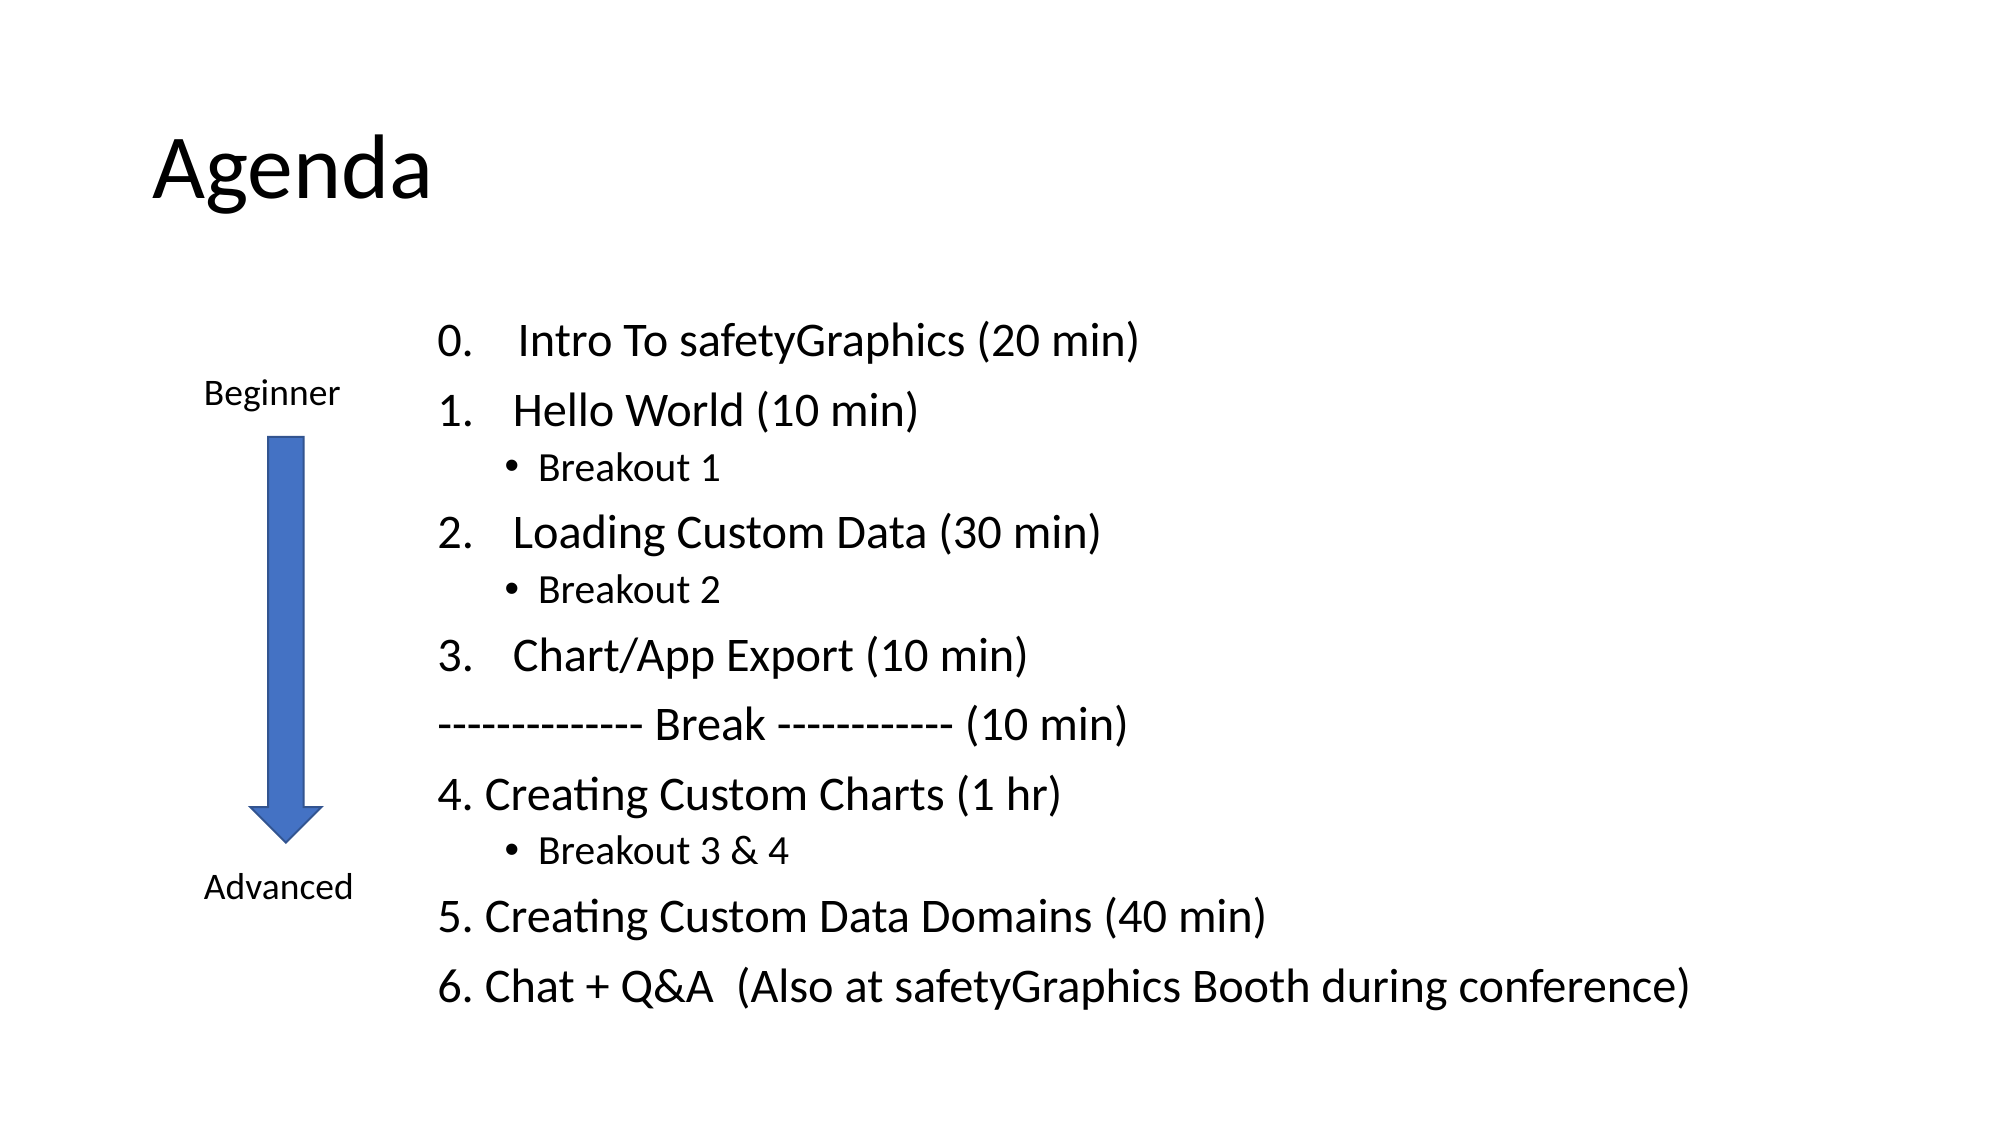

# Agenda
0.    Intro To safetyGraphics (20 min)
Hello World (10 min)
Breakout 1
Loading Custom Data (30 min)
Breakout 2
Chart/App Export (10 min)
-------------- Break ------------ (10 min)
4. Creating Custom Charts (1 hr)
Breakout 3 & 4
5. Creating Custom Data Domains (40 min)
6. Chat + Q&A  (Also at safetyGraphics Booth during conference)
Beginner

Advanced